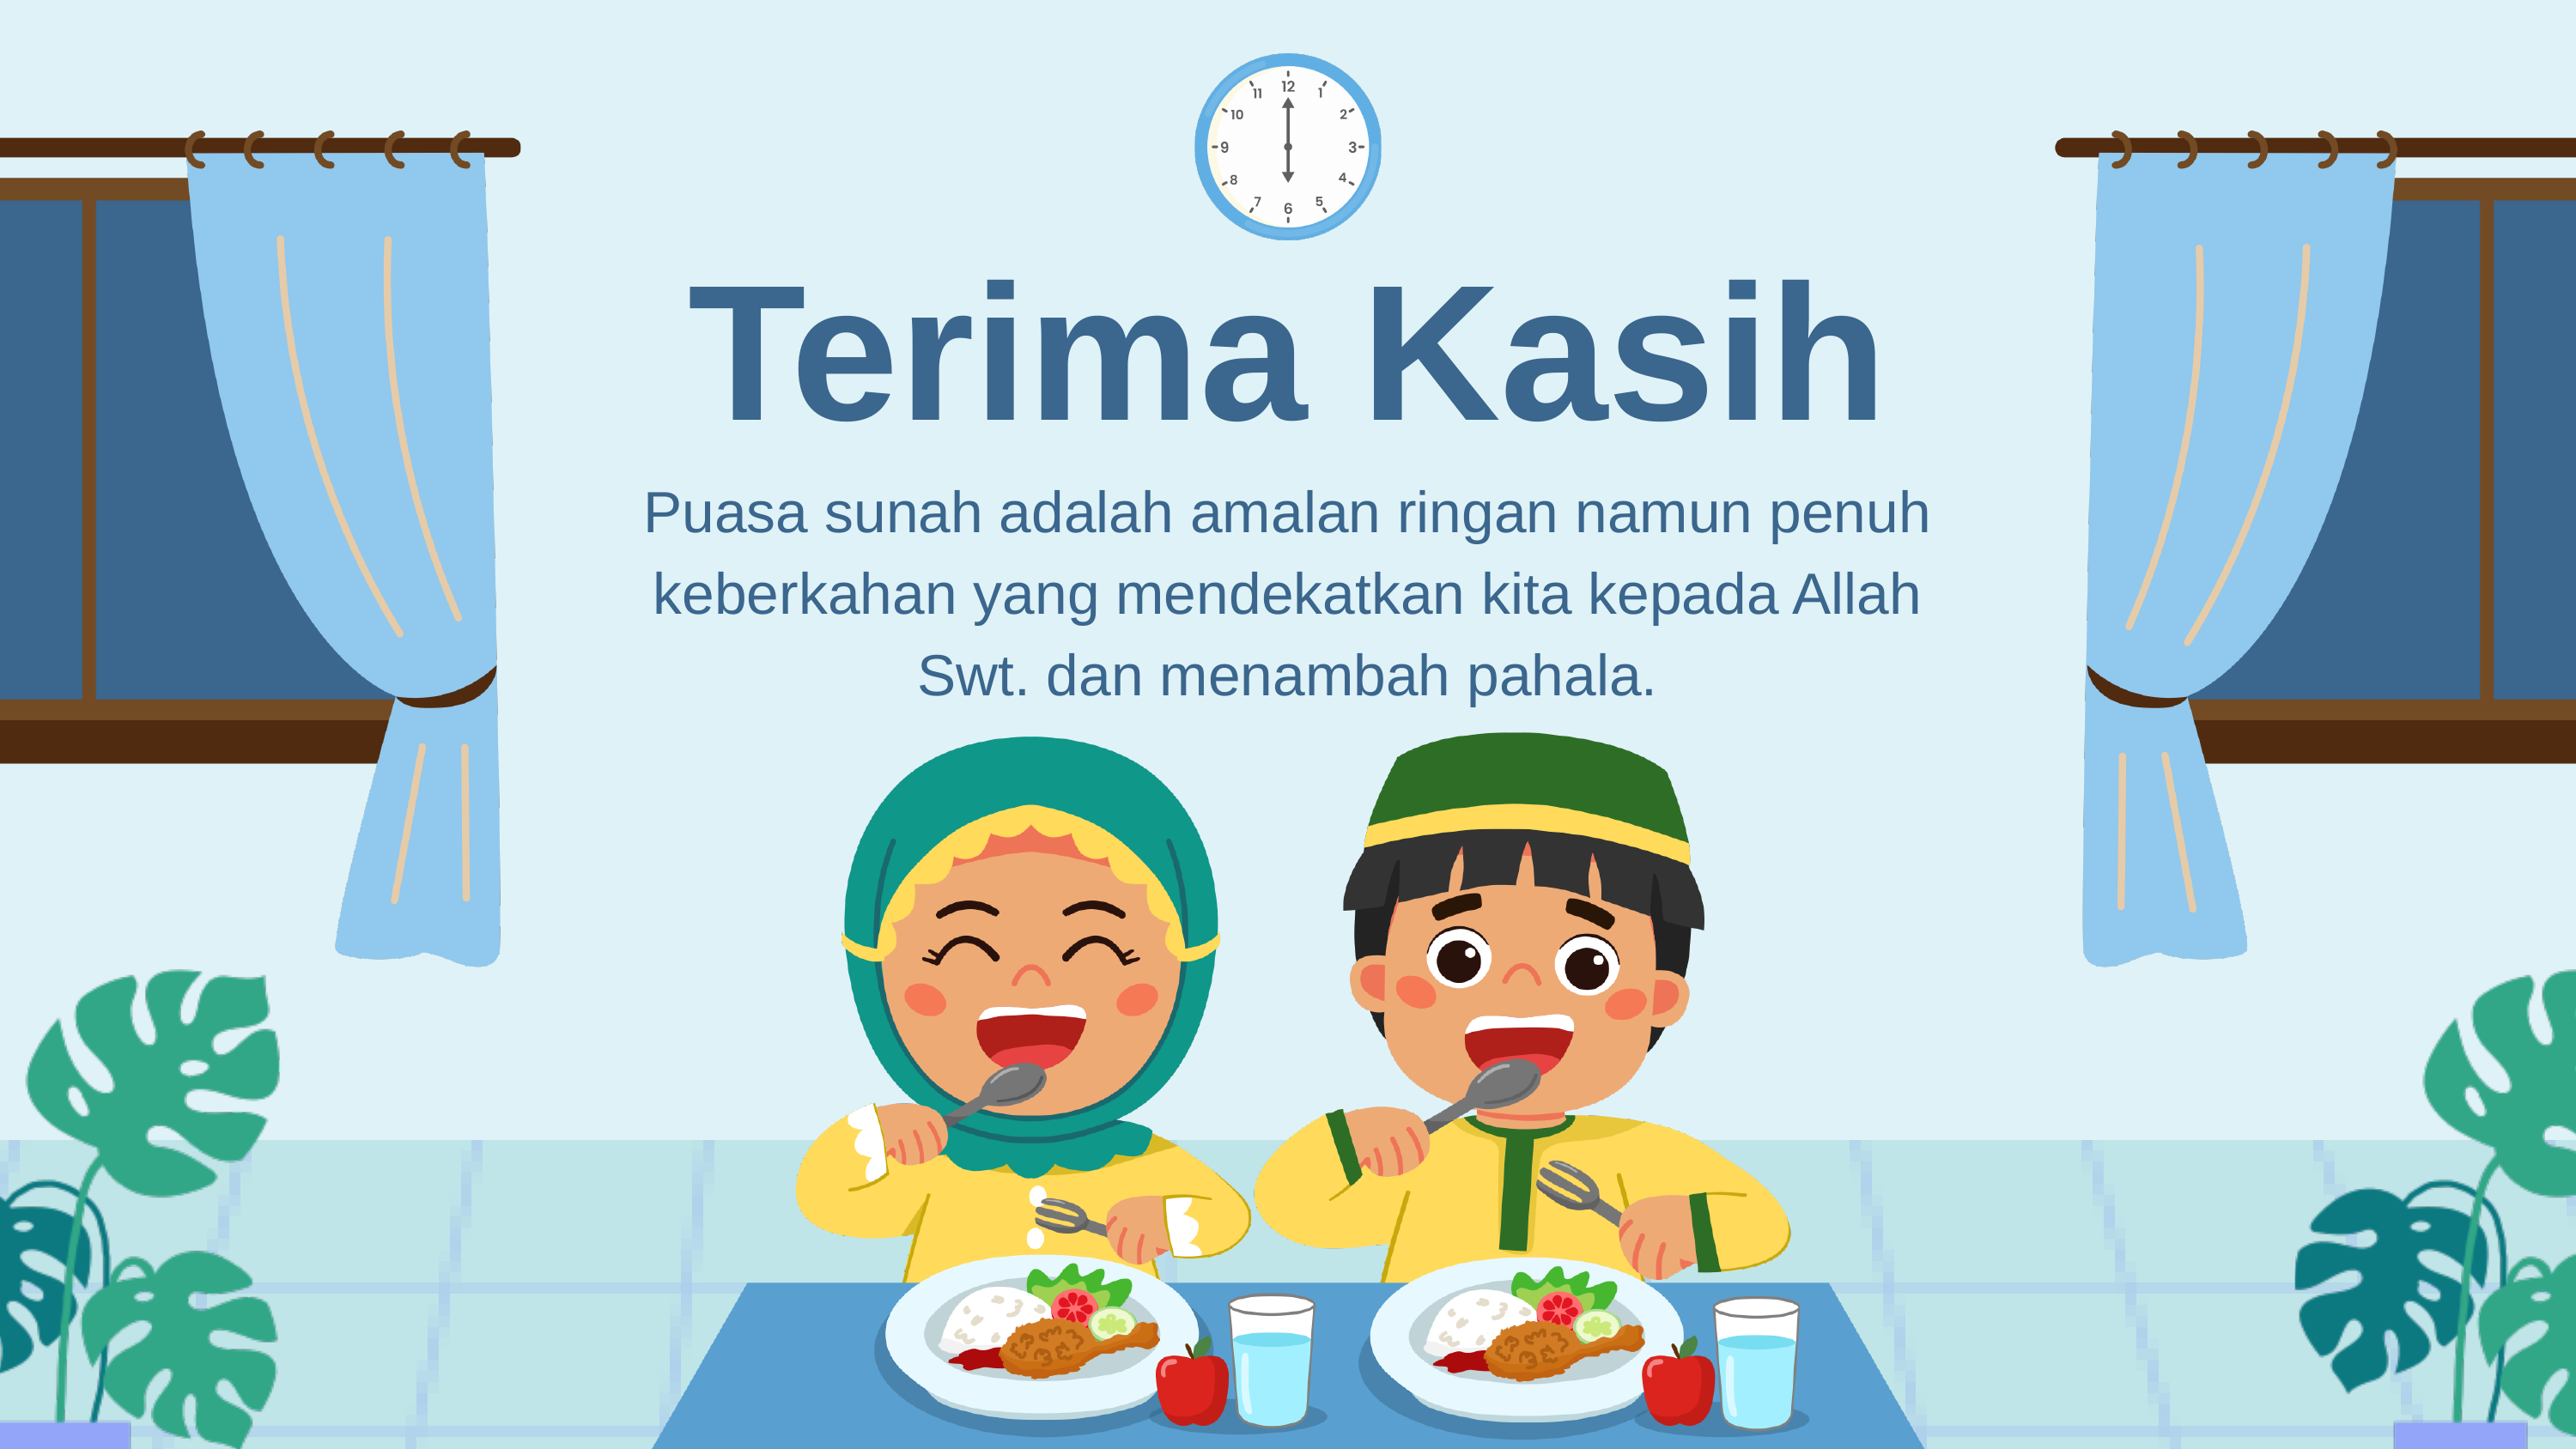

Terima Kasih
Puasa sunah adalah amalan ringan namun penuh keberkahan yang mendekatkan kita kepada Allah Swt. dan menambah pahala.